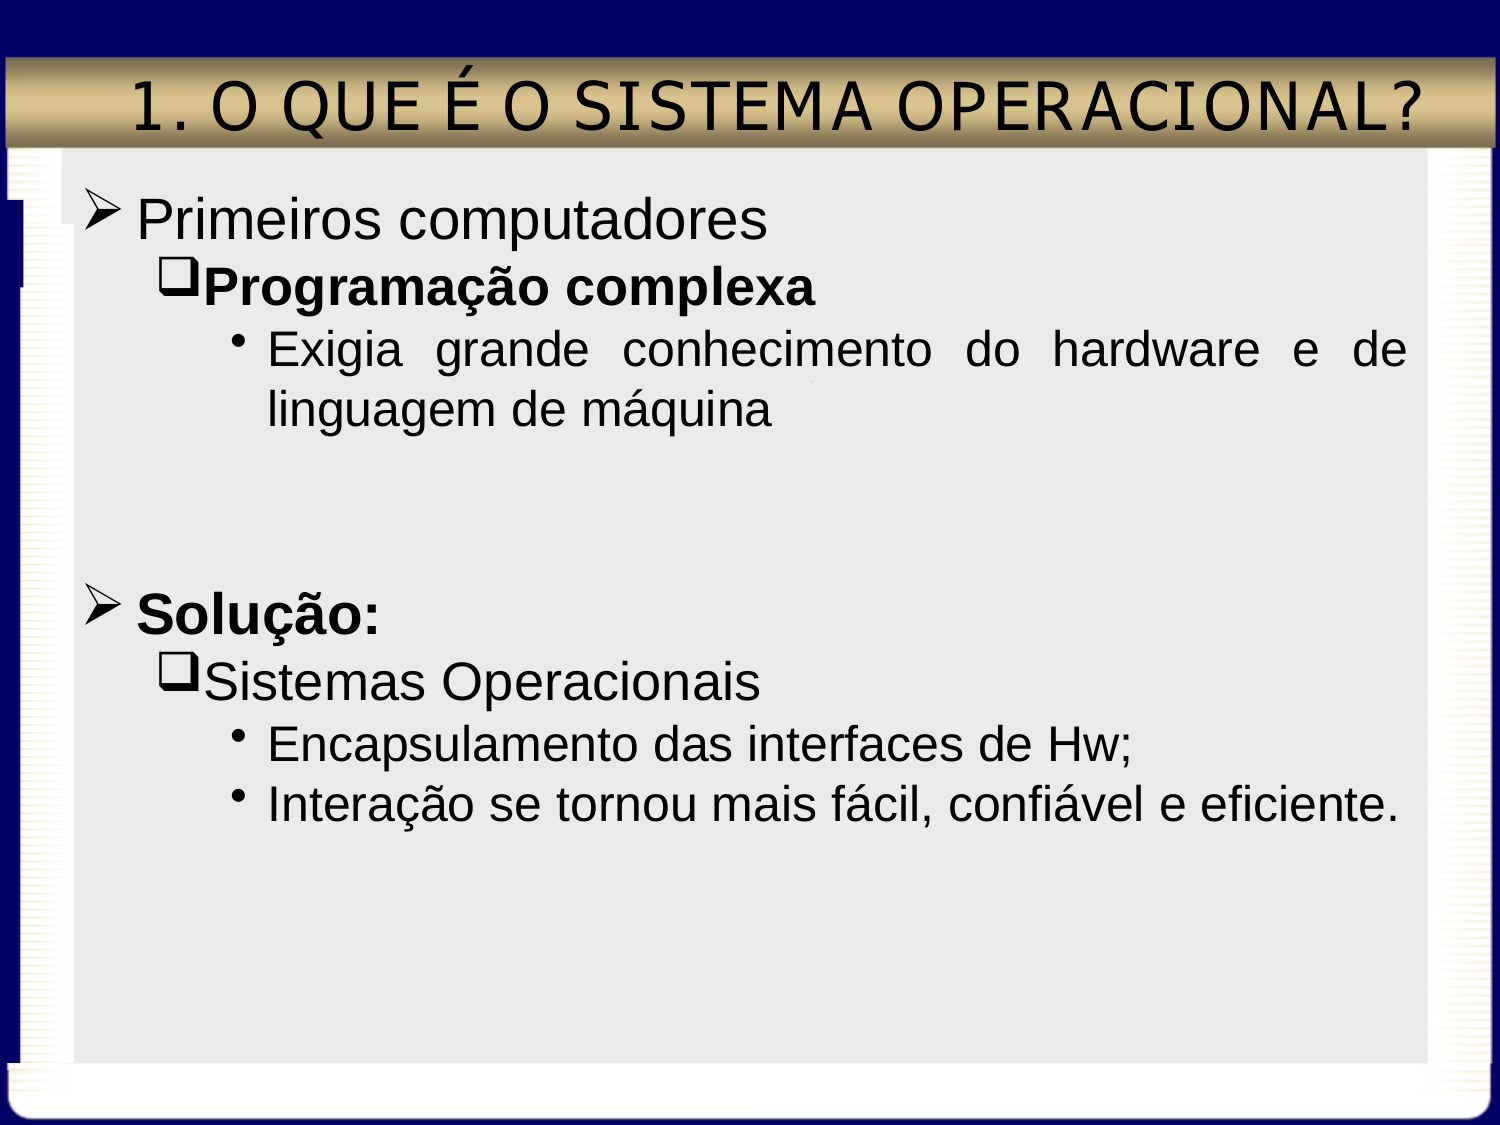

# 1. O QUE É O SISTEMA OPERACIONAL?

Primeiros computadores
Programação complexa
Exigia grande conhecimento do hardware e de linguagem de máquina

Solução:
Sistemas Operacionais
Encapsulamento das interfaces de Hw;
Interação se tornou mais fácil, confiável e eficiente.